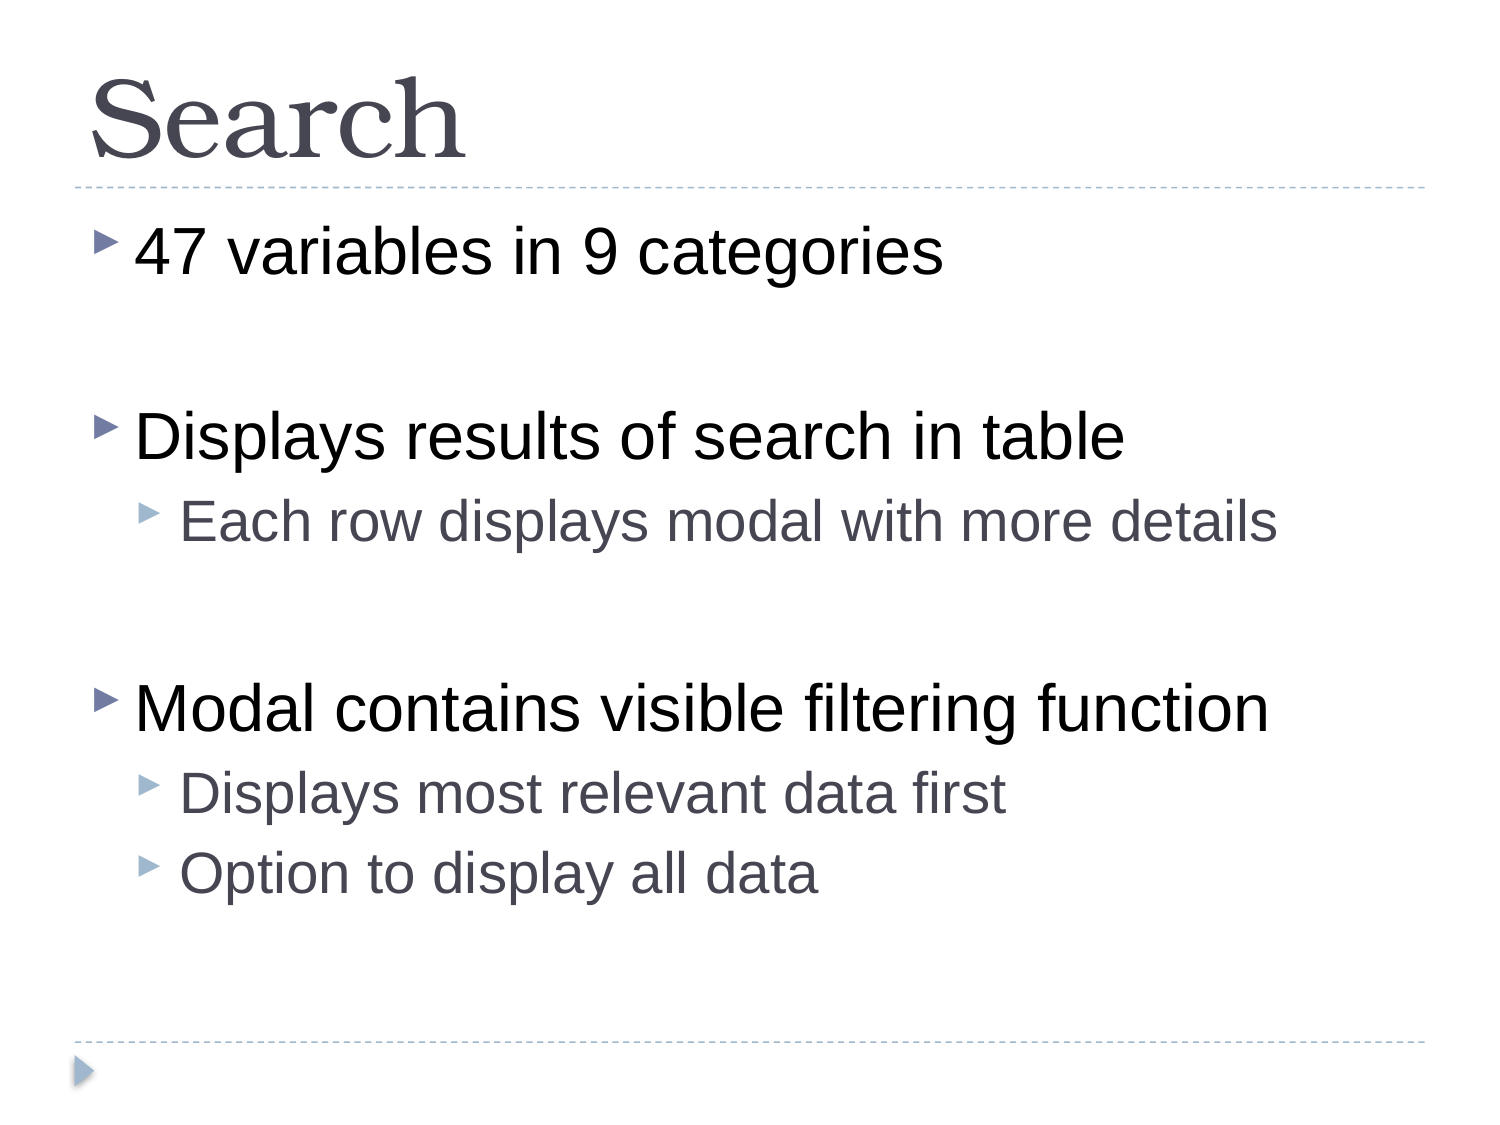

# Search
47 variables in 9 categories

Displays results of search in table
Each row displays modal with more details

Modal contains visible filtering function
Displays most relevant data first
Option to display all data